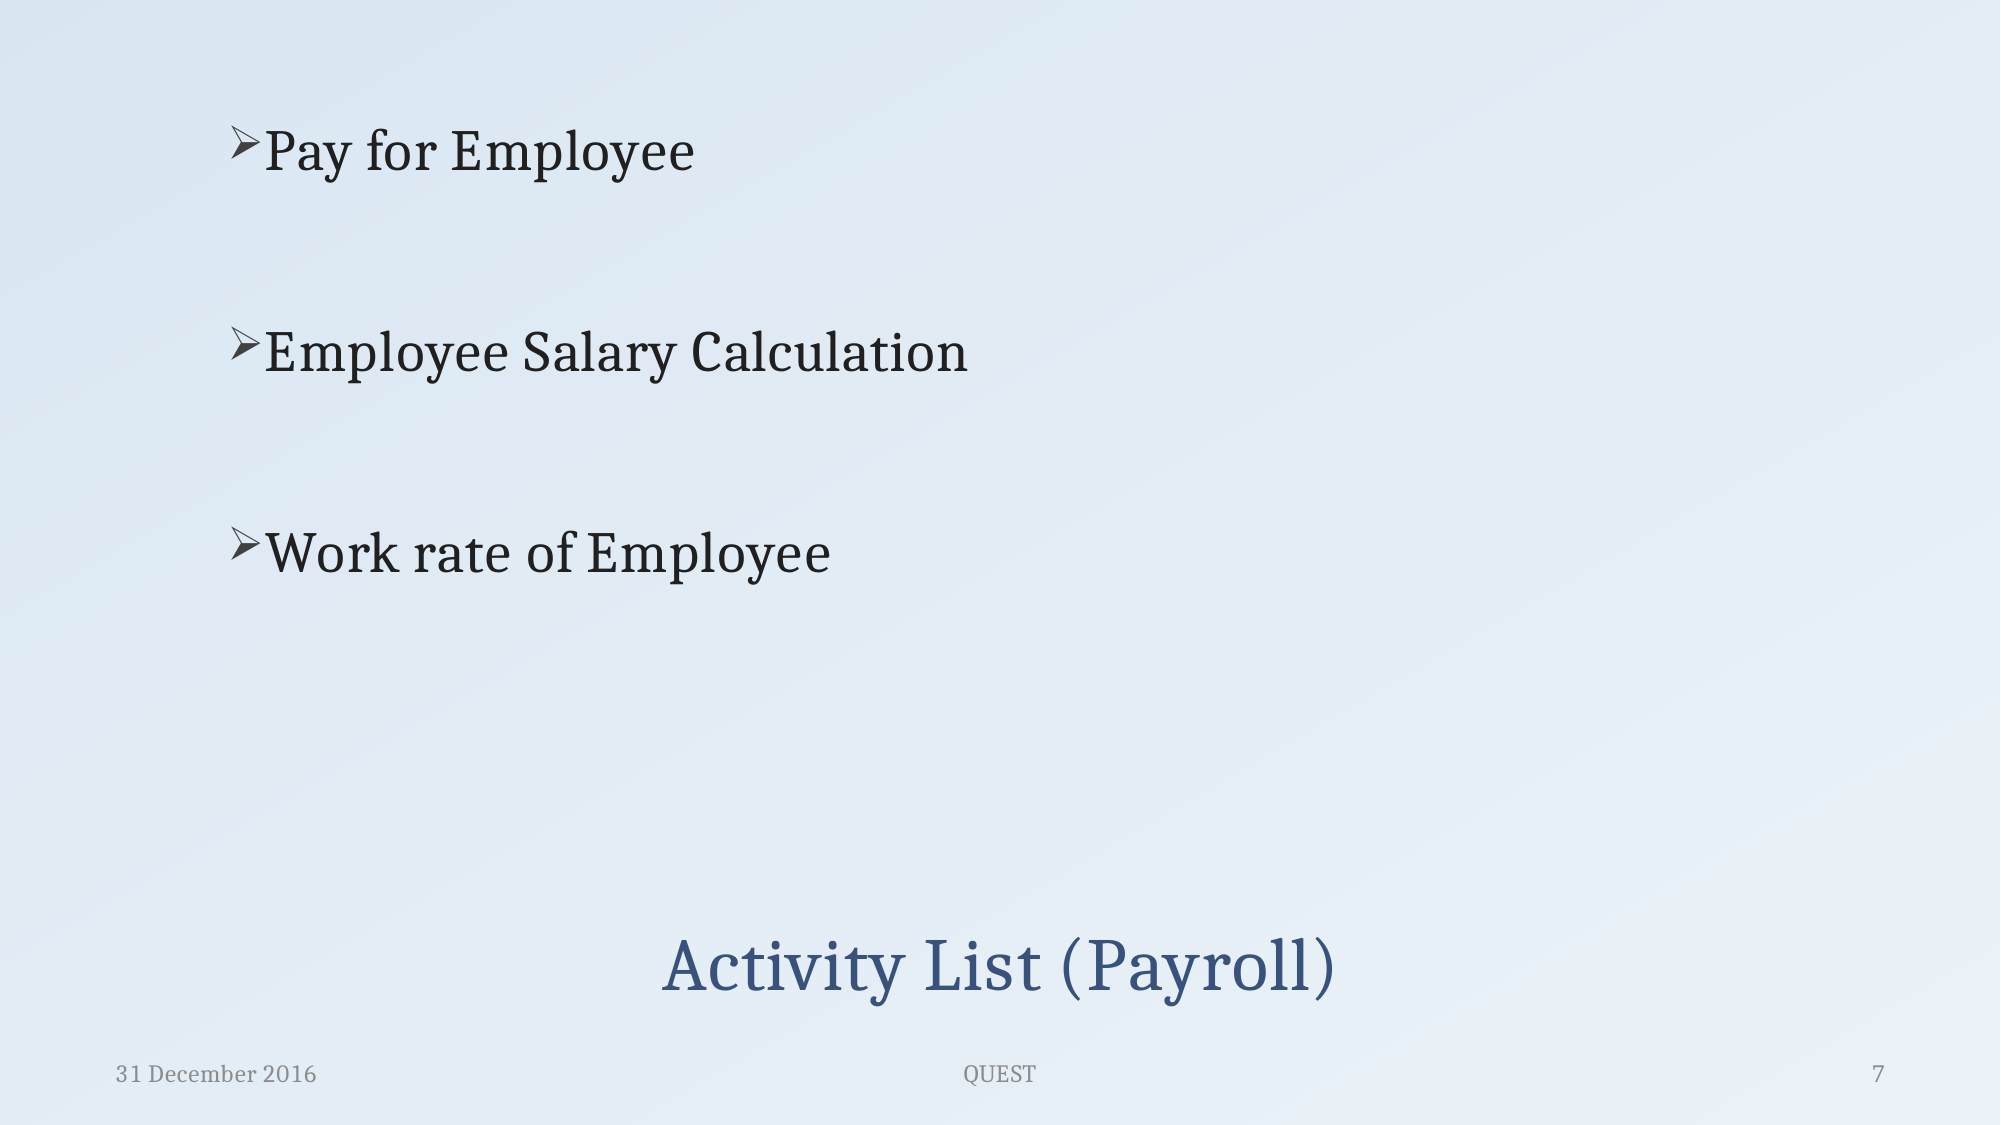

Pay for Employee

Employee Salary Calculation

Work rate of Employee
# Activity List (Payroll)
31 December 2016
QUEST
7